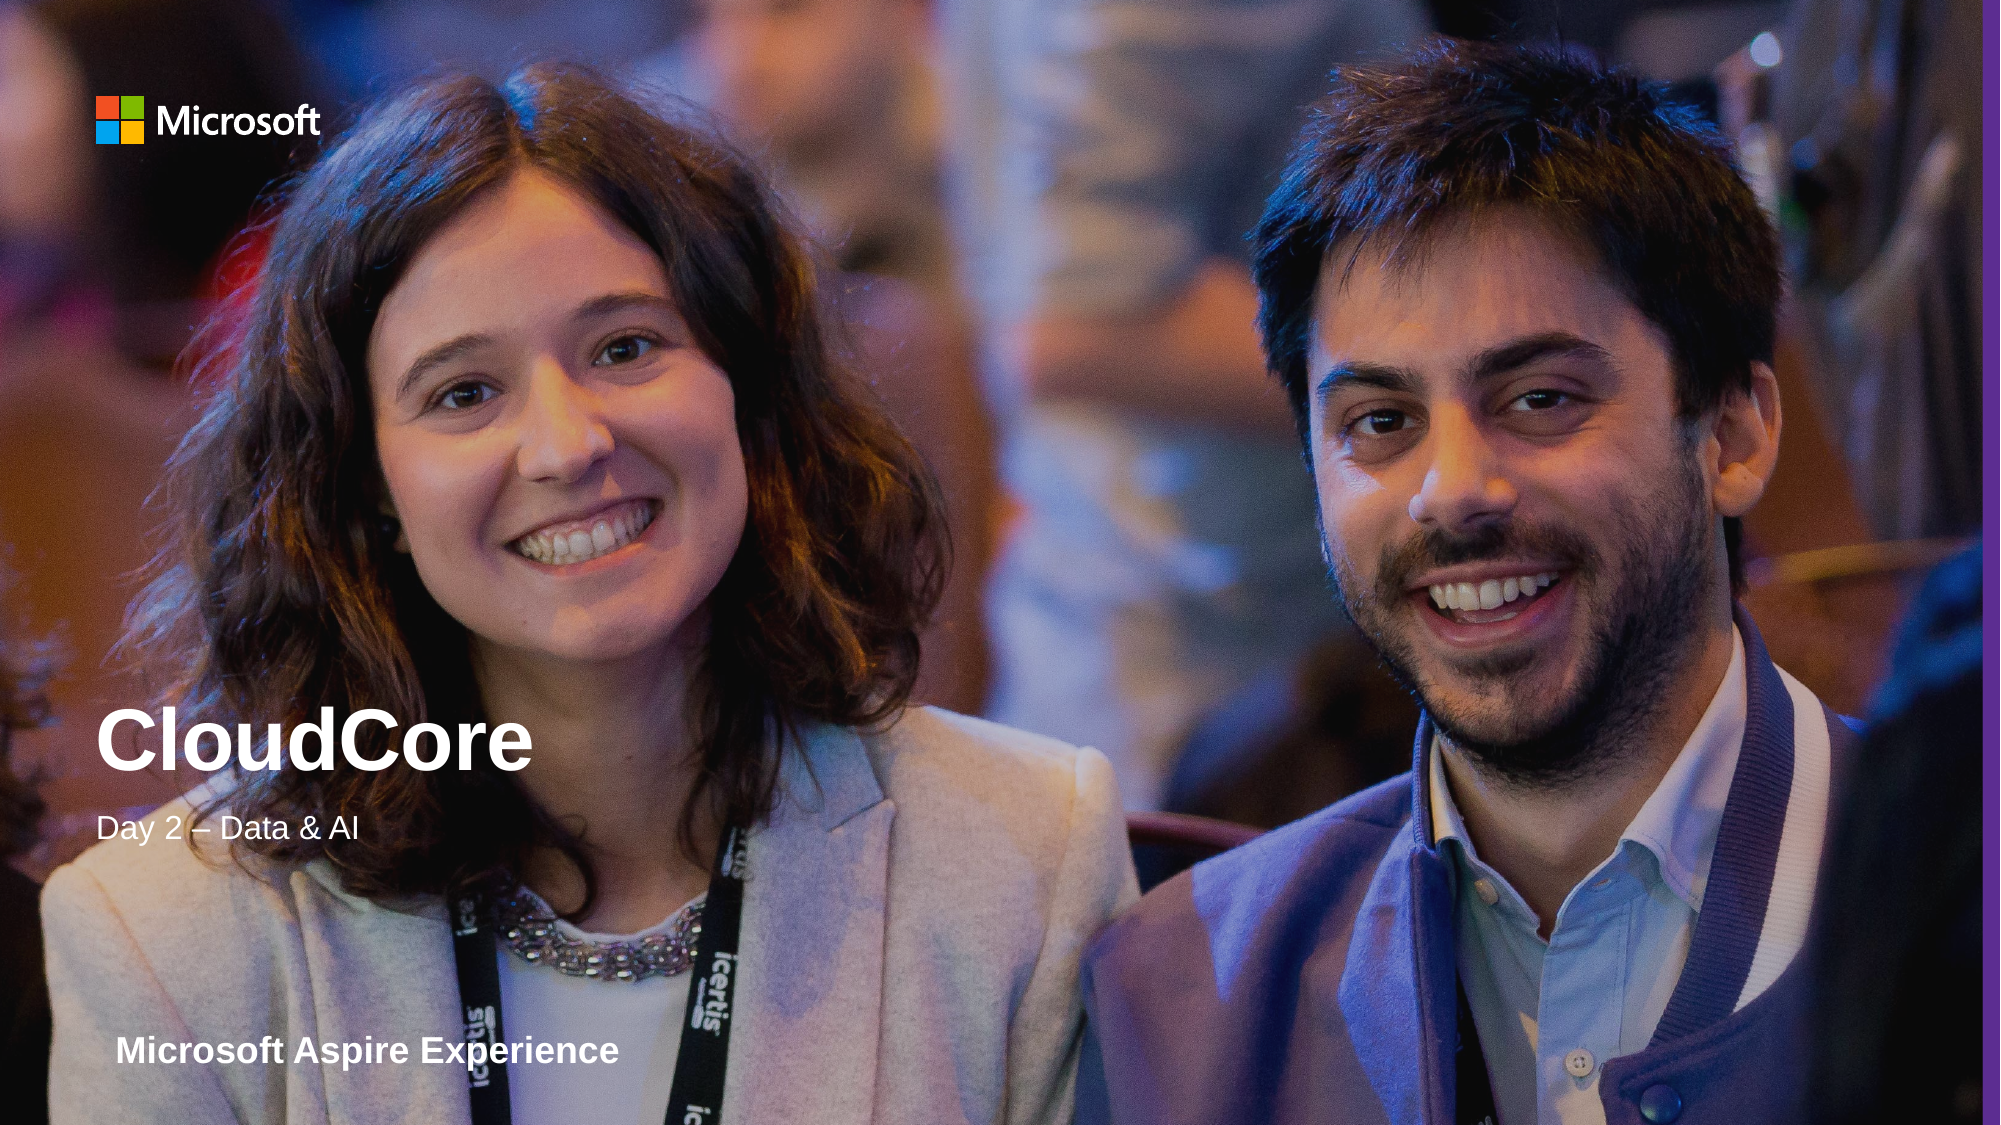

# CloudCore
Day 2 – Data & AI